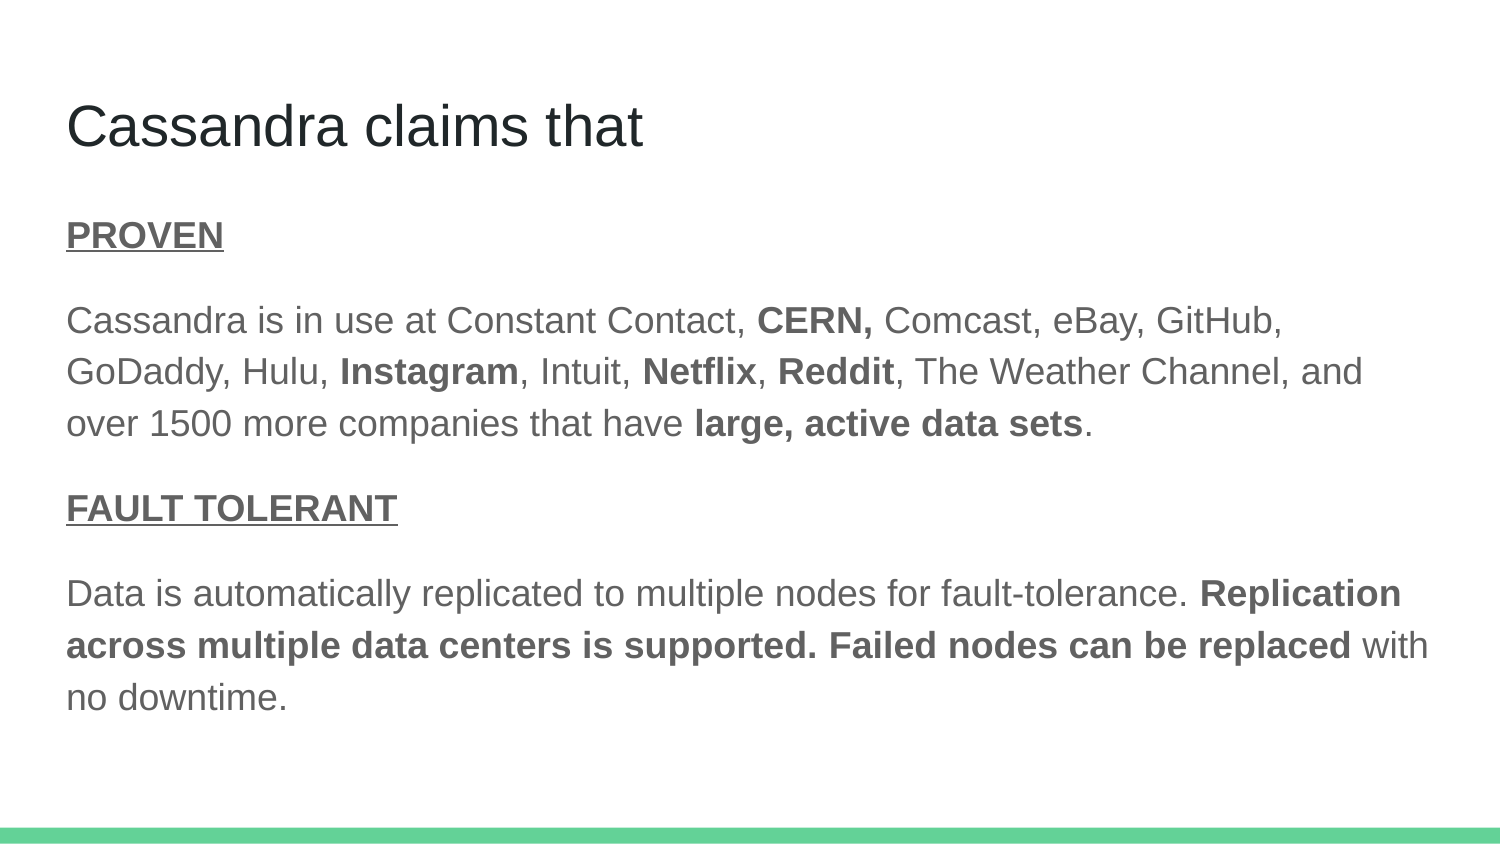

# Cassandra claims that
PROVEN
Cassandra is in use at Constant Contact, CERN, Comcast, eBay, GitHub, GoDaddy, Hulu, Instagram, Intuit, Netflix, Reddit, The Weather Channel, and over 1500 more companies that have large, active data sets.
FAULT TOLERANT
Data is automatically replicated to multiple nodes for fault-tolerance. Replication across multiple data centers is supported. Failed nodes can be replaced with no downtime.